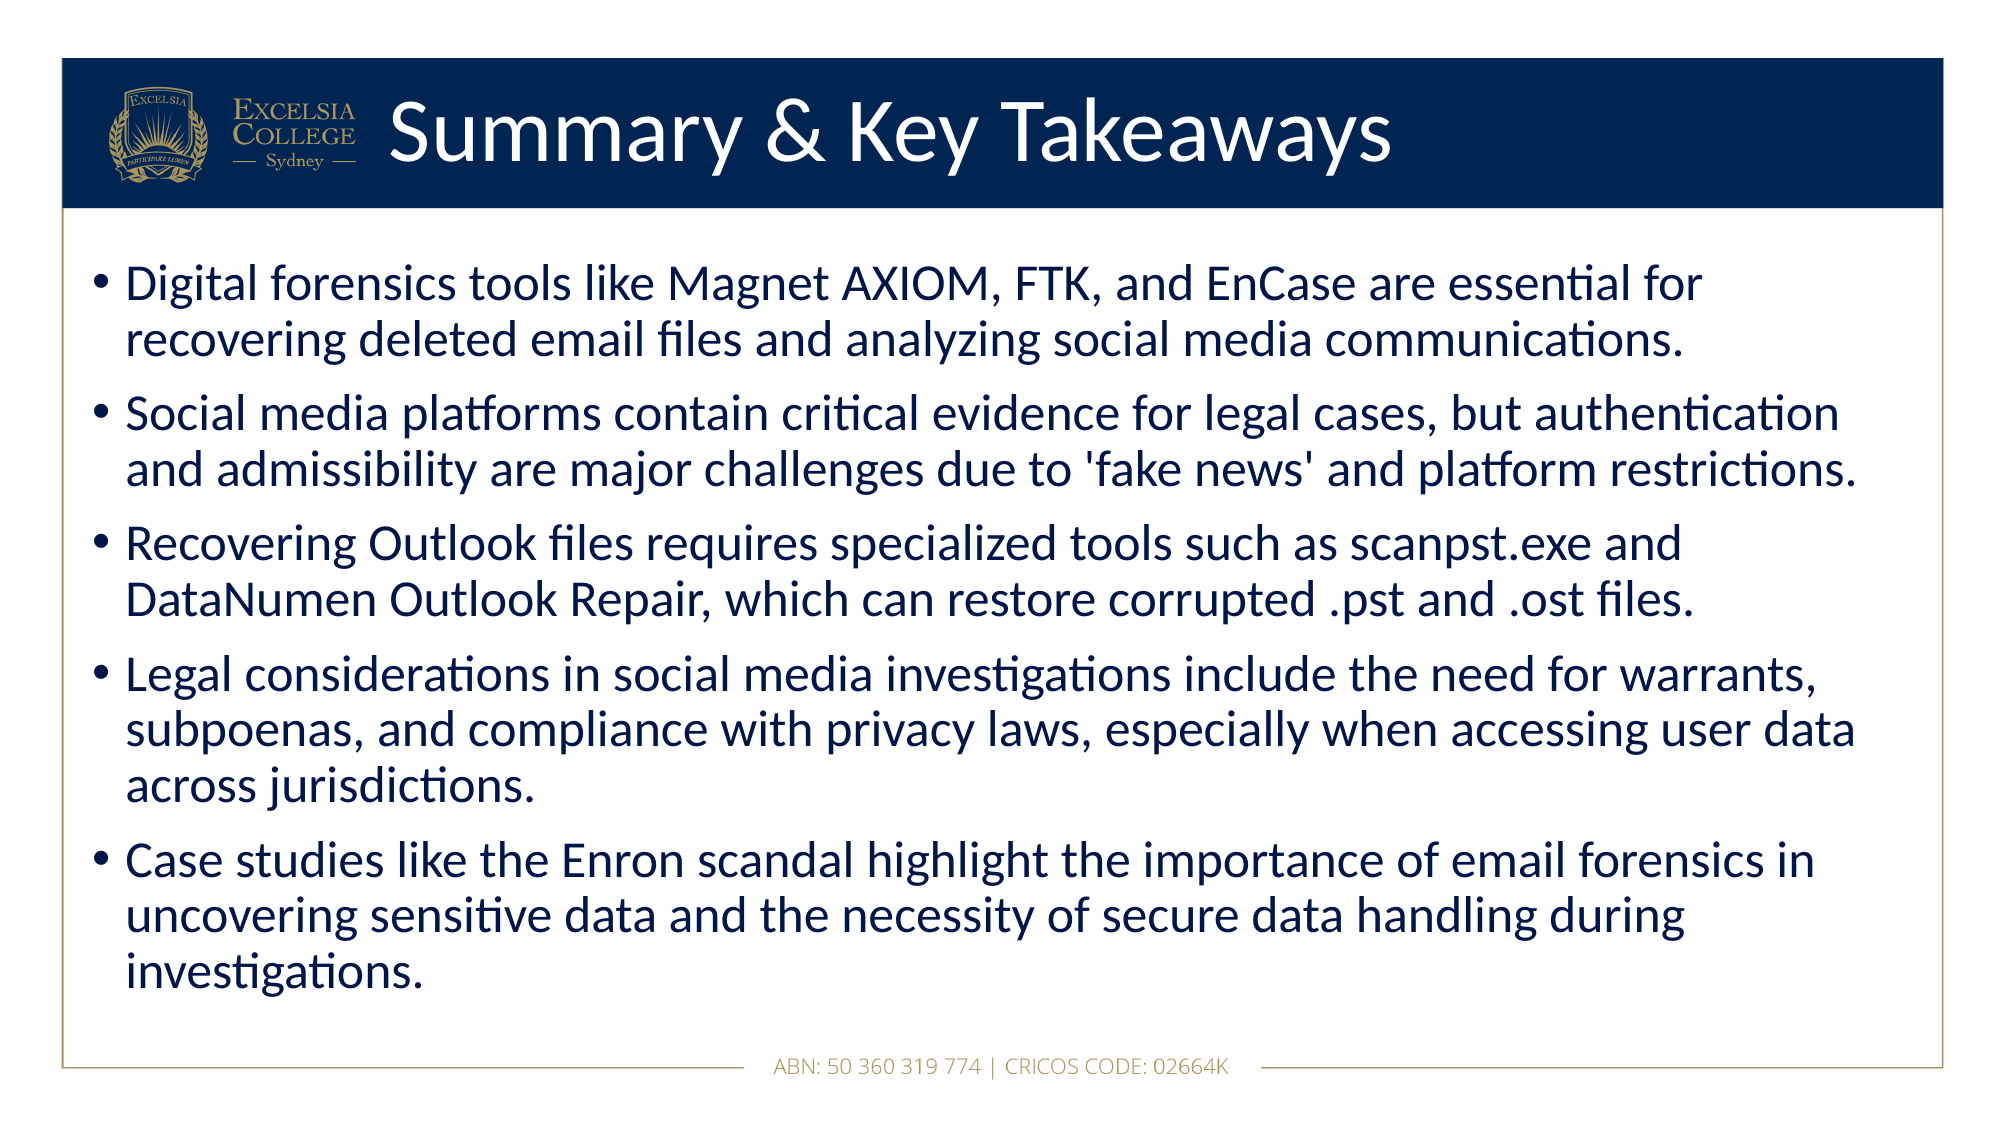

# Summary & Key Takeaways
Digital forensics tools like Magnet AXIOM, FTK, and EnCase are essential for recovering deleted email files and analyzing social media communications.
Social media platforms contain critical evidence for legal cases, but authentication and admissibility are major challenges due to 'fake news' and platform restrictions.
Recovering Outlook files requires specialized tools such as scanpst.exe and DataNumen Outlook Repair, which can restore corrupted .pst and .ost files.
Legal considerations in social media investigations include the need for warrants, subpoenas, and compliance with privacy laws, especially when accessing user data across jurisdictions.
Case studies like the Enron scandal highlight the importance of email forensics in uncovering sensitive data and the necessity of secure data handling during investigations.